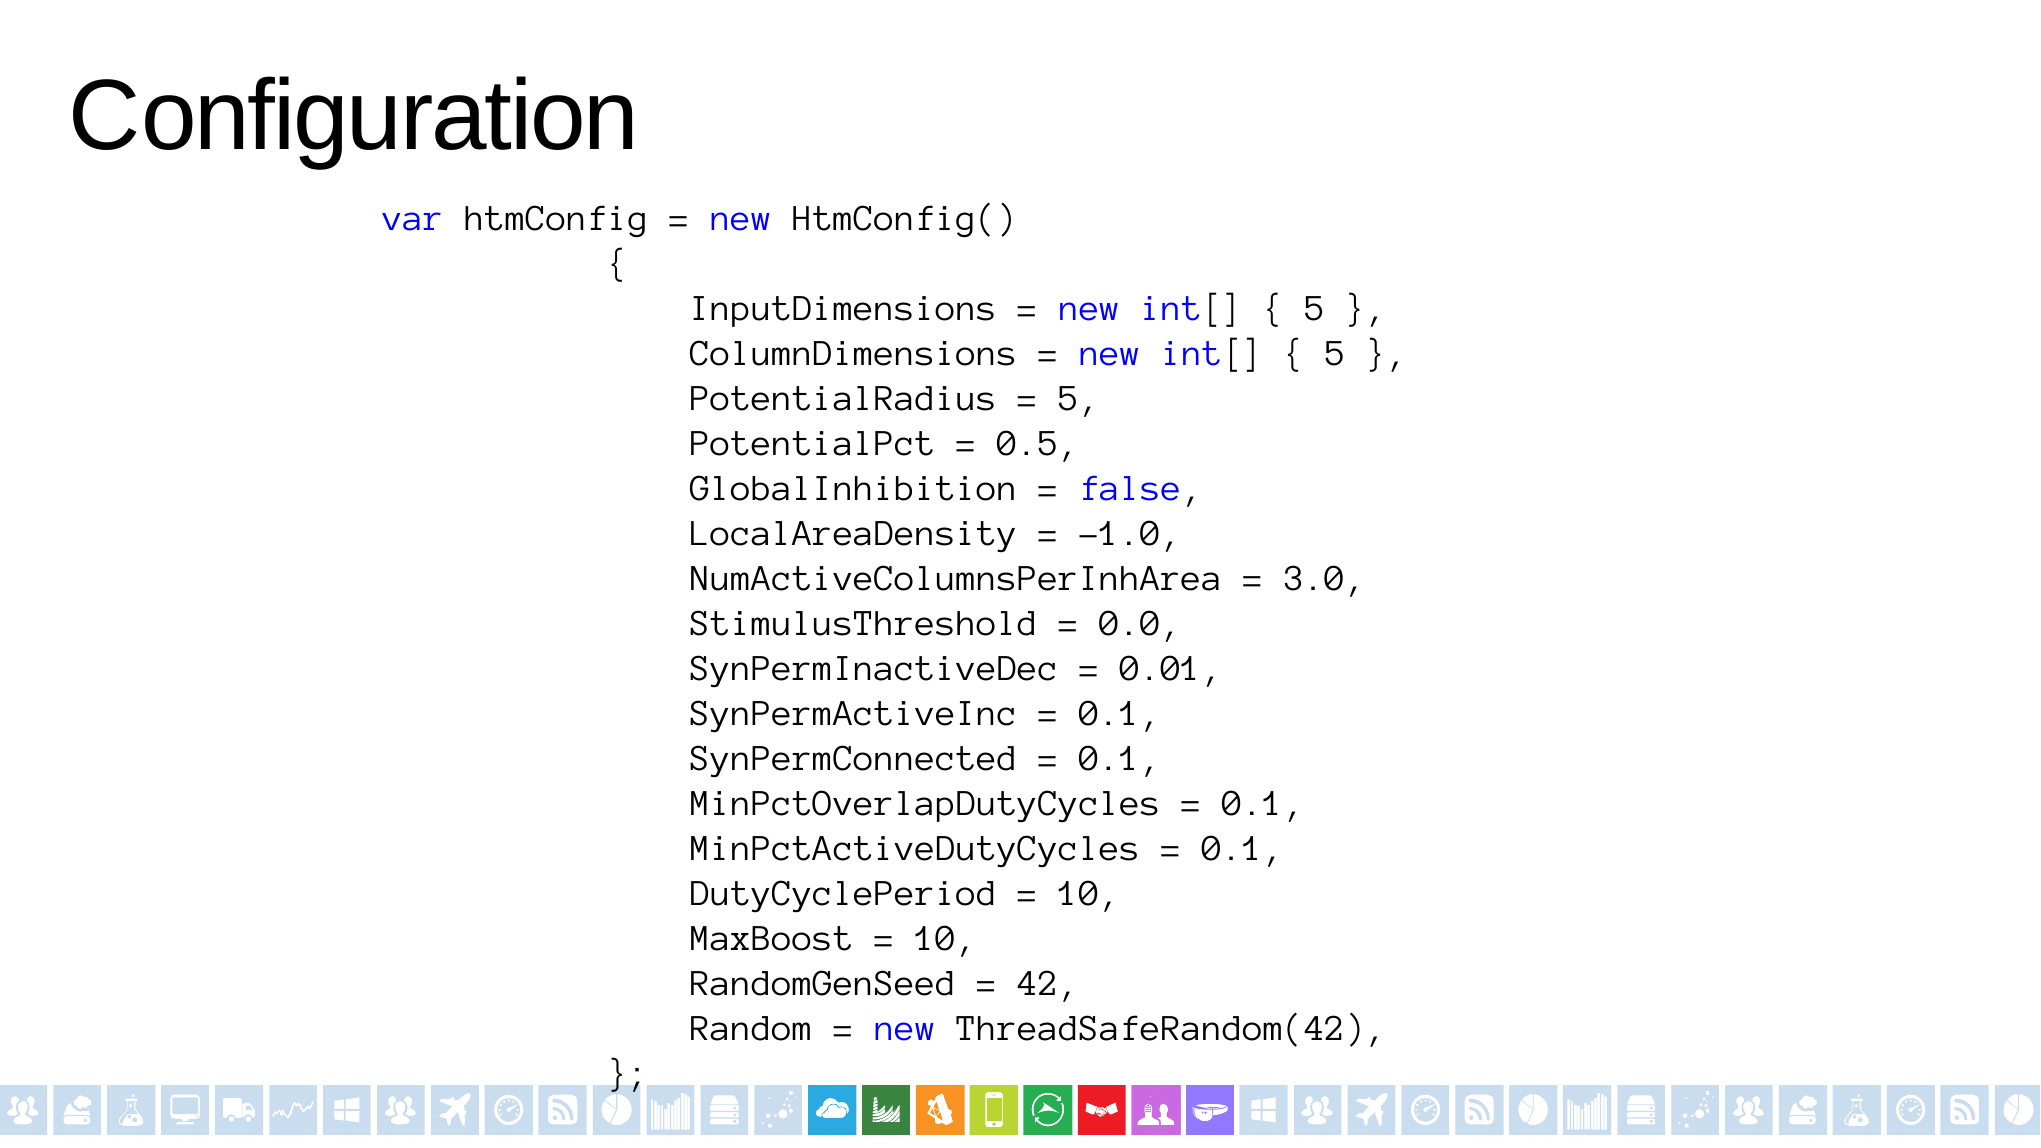

# Configuration
 var htmConfig = new HtmConfig()
            {
                InputDimensions = new int[] { 5 },
                ColumnDimensions = new int[] { 5 },
                PotentialRadius = 5,
                PotentialPct = 0.5,
                GlobalInhibition = false,
                LocalAreaDensity = -1.0,
                NumActiveColumnsPerInhArea = 3.0,
                StimulusThreshold = 0.0,
                SynPermInactiveDec = 0.01,
                SynPermActiveInc = 0.1,
                SynPermConnected = 0.1,
                MinPctOverlapDutyCycles = 0.1,
                MinPctActiveDutyCycles = 0.1,
                DutyCyclePeriod = 10,
                MaxBoost = 10,
                RandomGenSeed = 42,
                Random = new ThreadSafeRandom(42),
            };